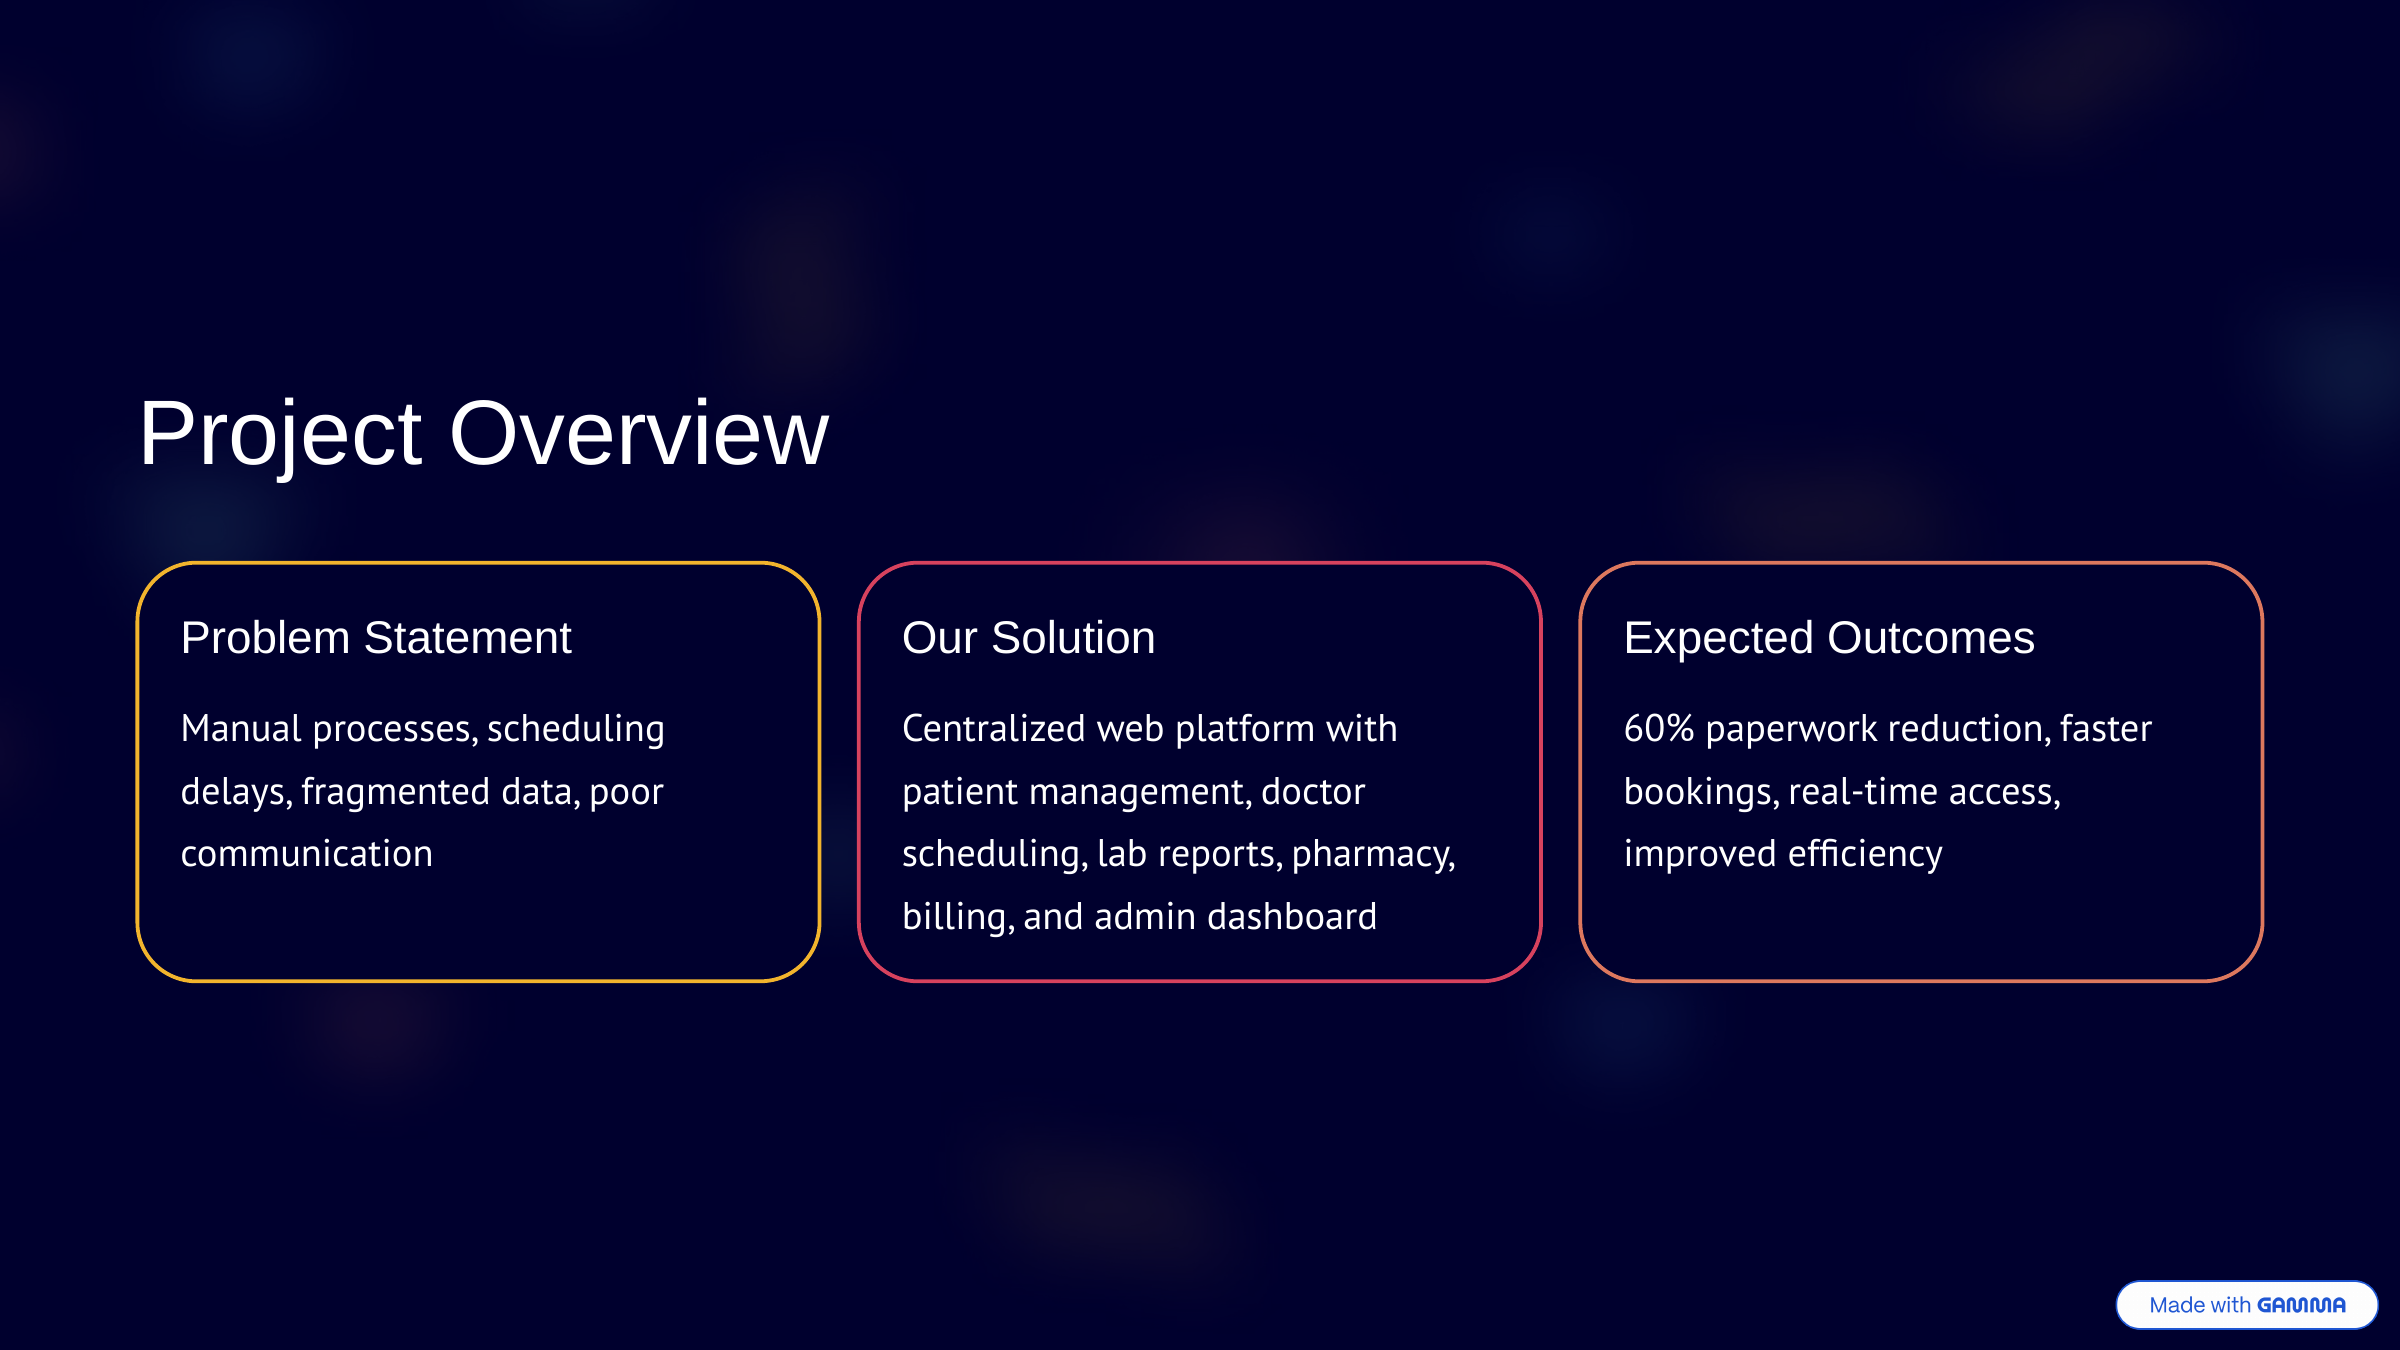

Project Overview

Problem Statement
Our Solution
Expected Outcomes
Manual processes, scheduling delays, fragmented data, poor communication
Centralized web platform with patient management, doctor scheduling, lab reports, pharmacy, billing, and admin dashboard
60% paperwork reduction, faster bookings, real-time access, improved efficiency